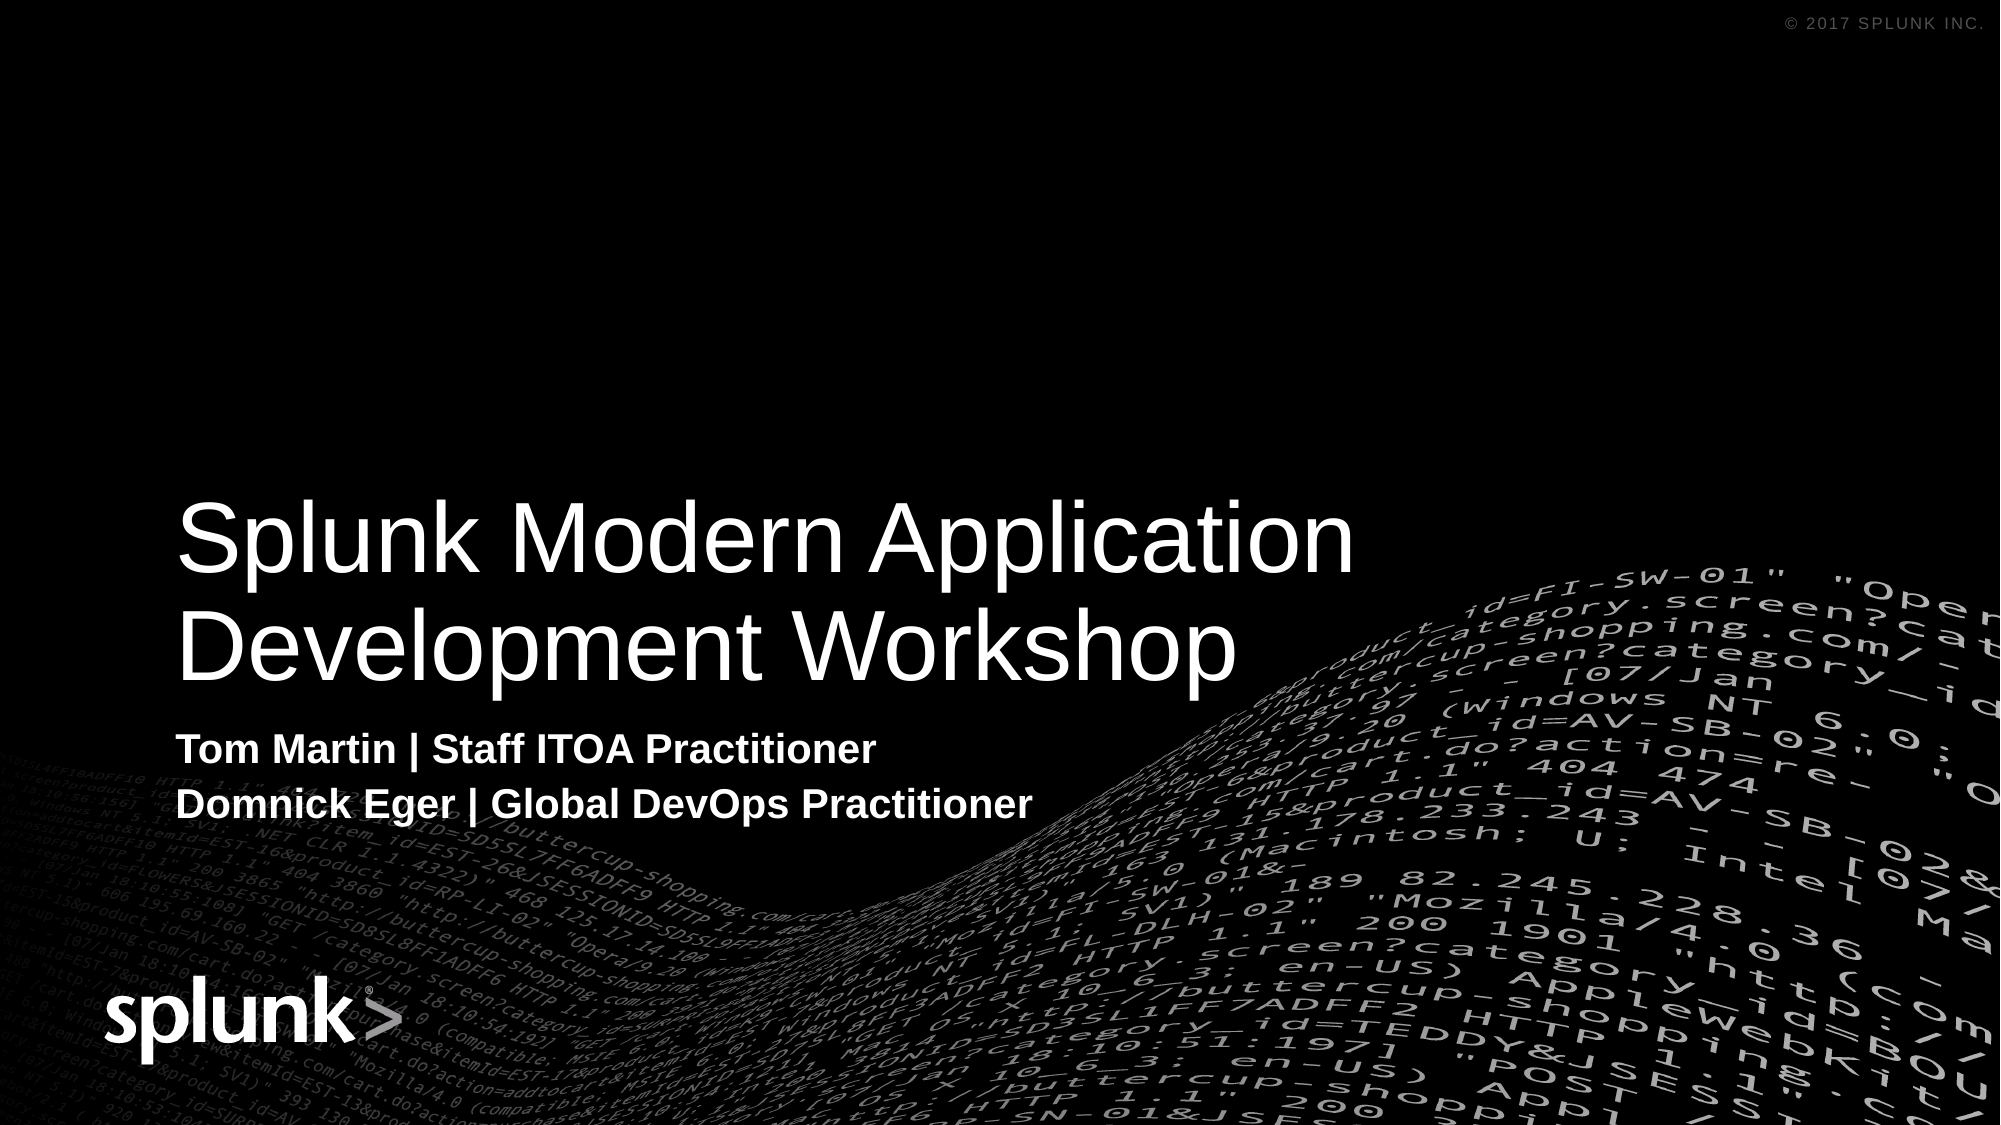

# Splunk Modern Application Development Workshop
Tom Martin | Staff ITOA Practitioner
Domnick Eger | Global DevOps Practitioner